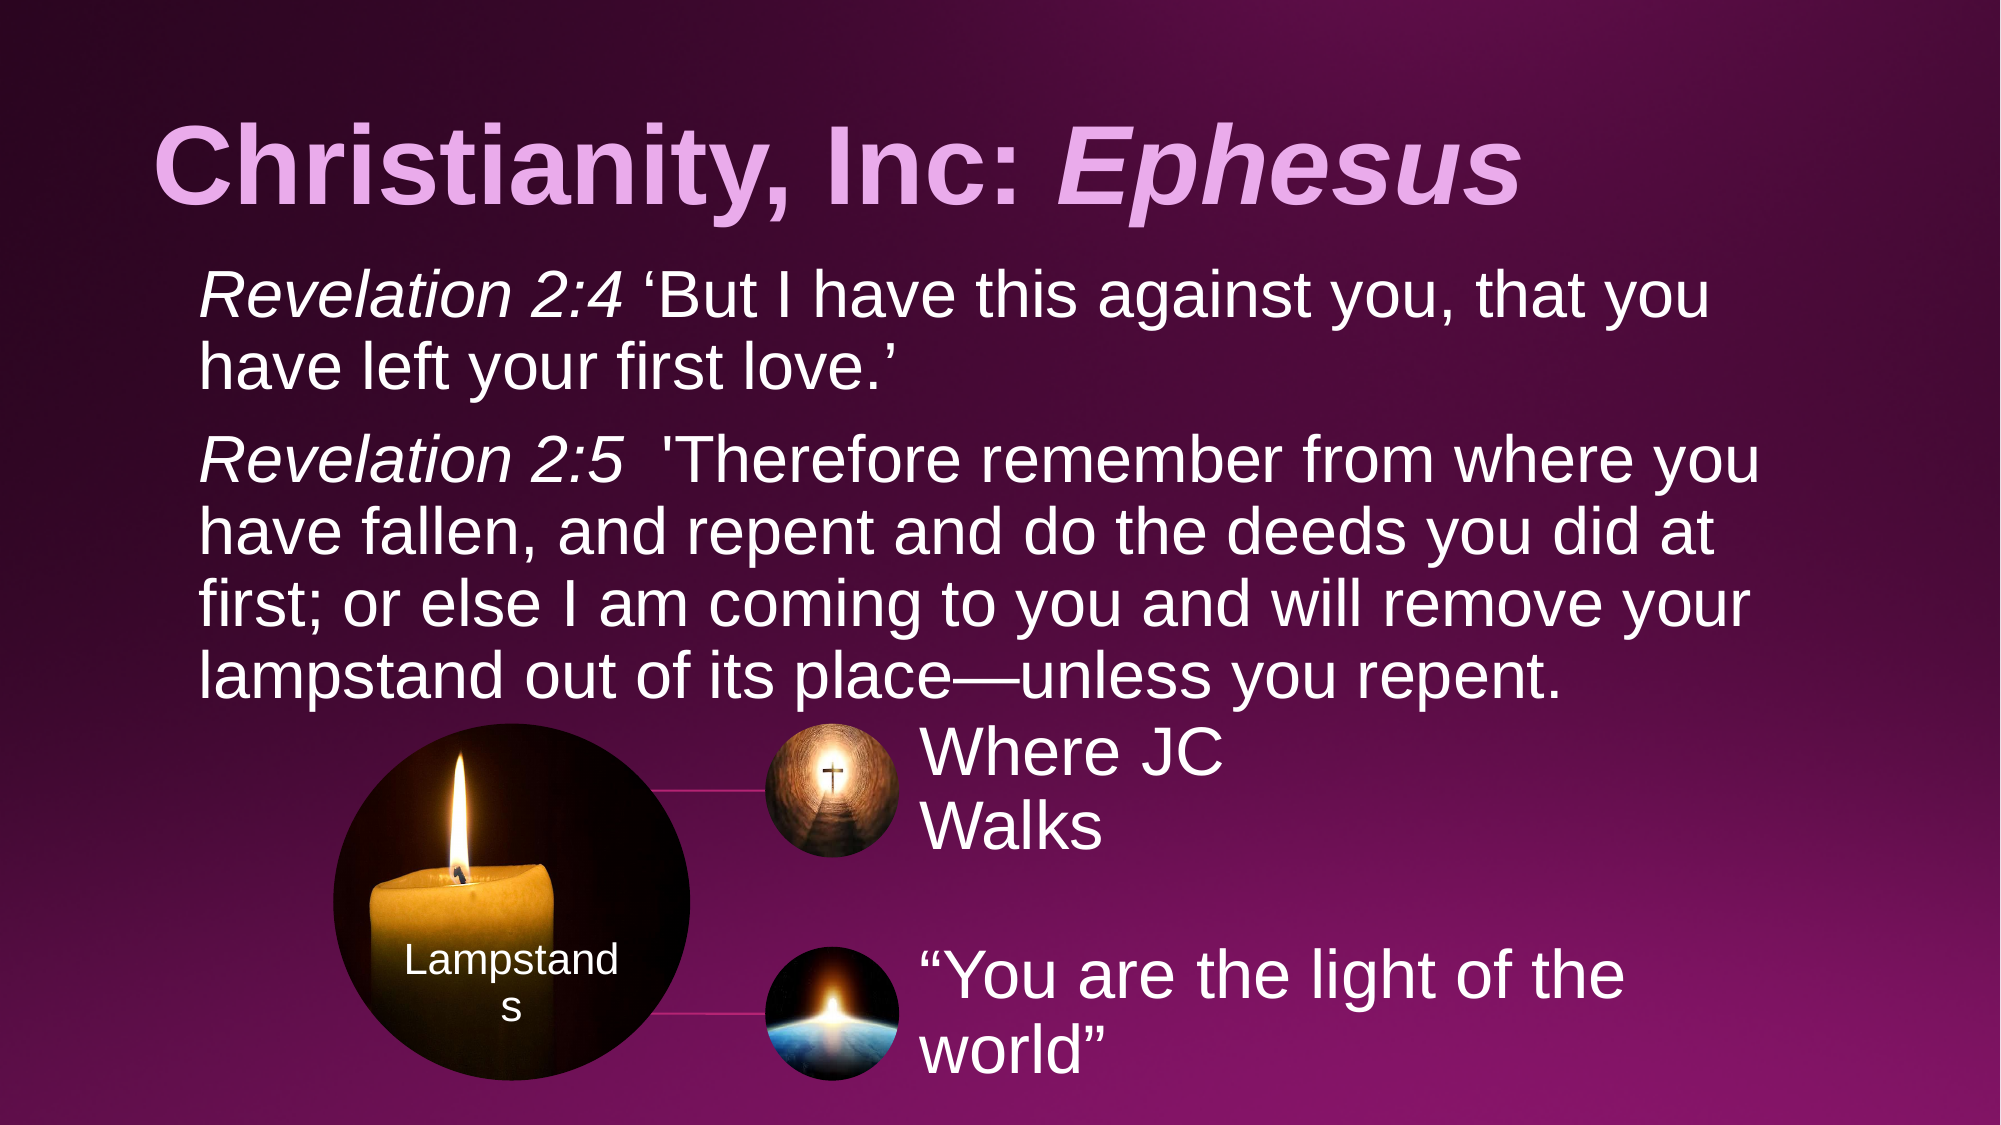

# Christianity, Inc: Ephesus
Revelation 2:4 ‘But I have this against you, that you have left your first love.’
Revelation 2:5  'Therefore remember from where you have fallen, and repent and do the deeds you did at first; or else I am coming to you and will remove your lampstand out of its place—unless you repent.
Lampstands
Where JC Walks
“You are the light of the world”